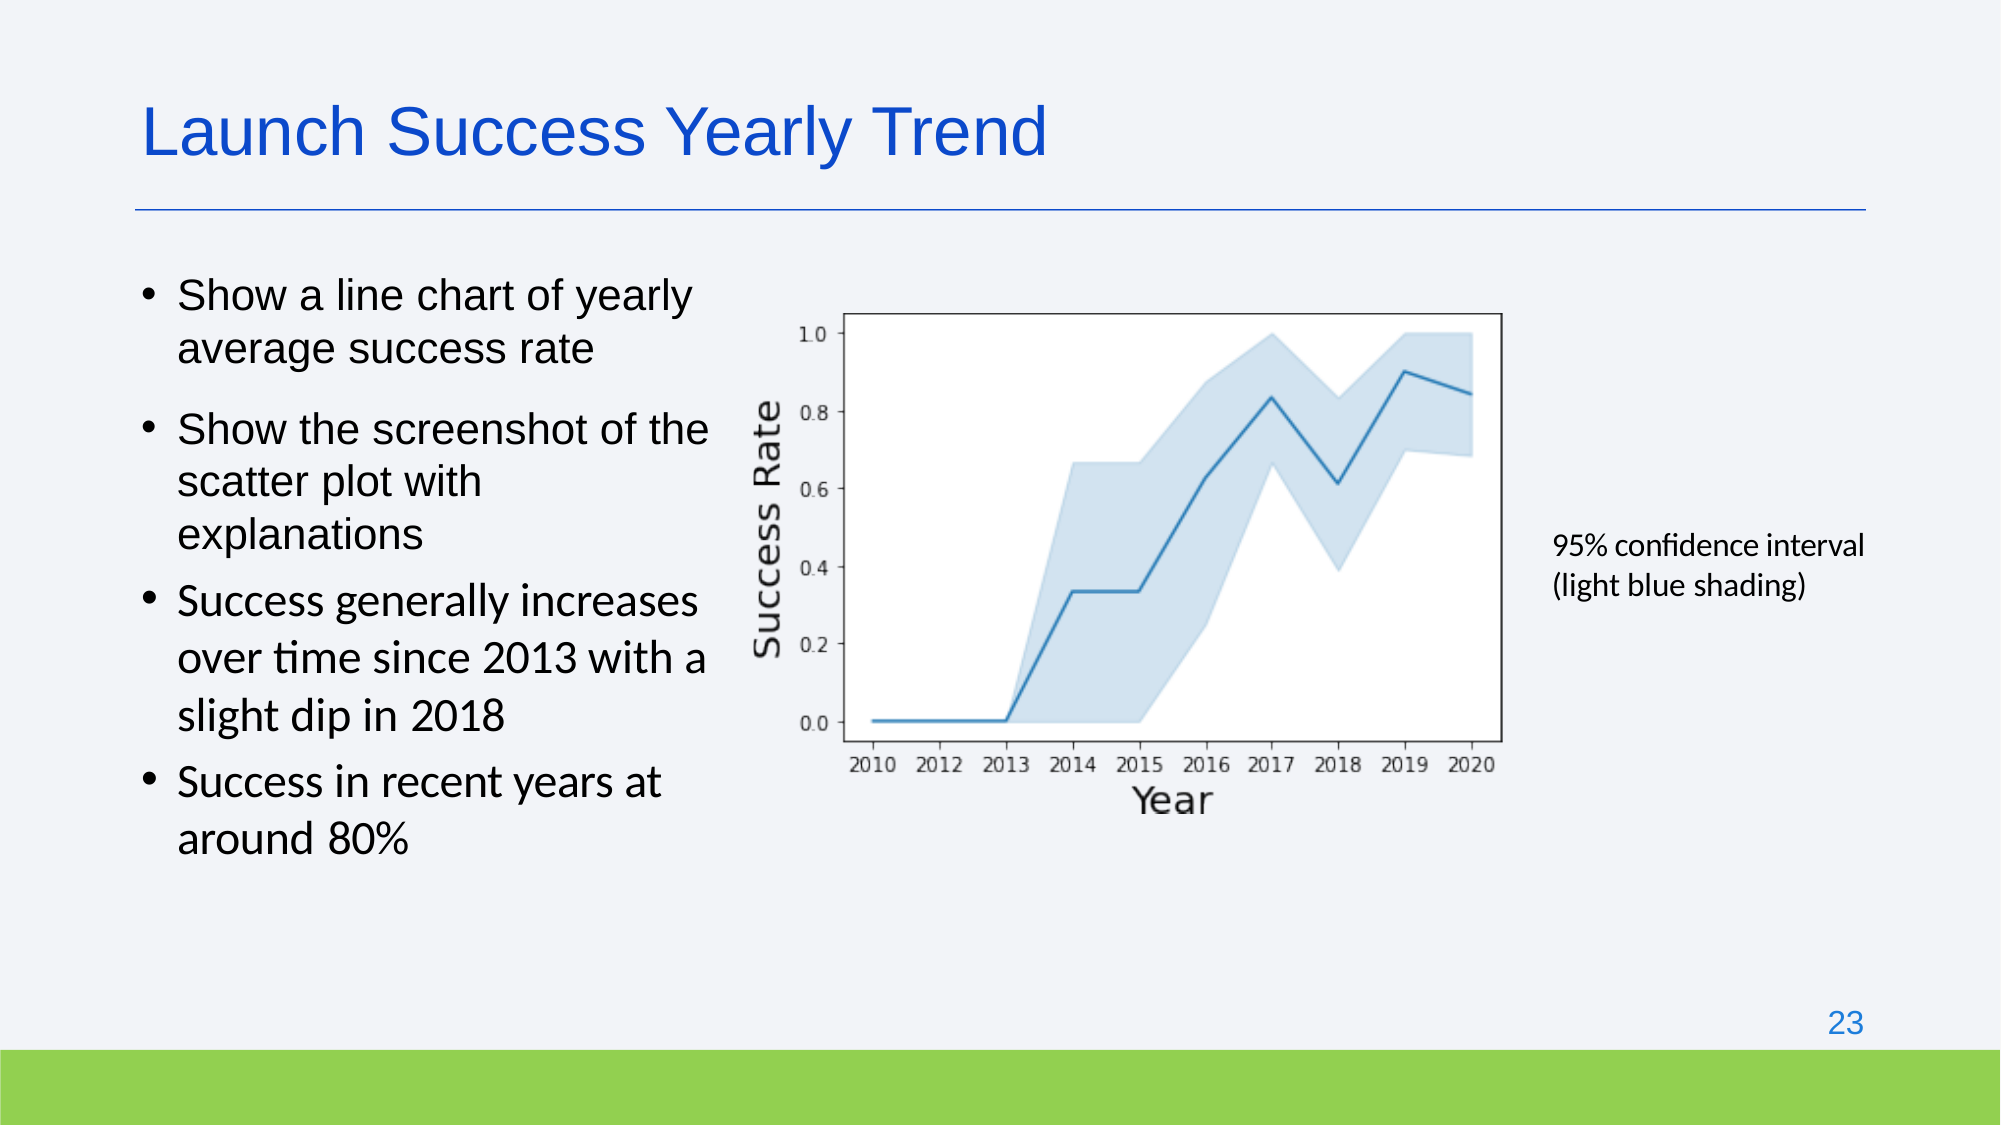

Launch Success Yearly Trend
Show a line chart of yearly average success rate
Show the screenshot of the scatter plot with explanations
Success generally increases over time since 2013 with a slight dip in 2018
Success in recent years at around 80%

95% confidence interval  (light blue shading)
23